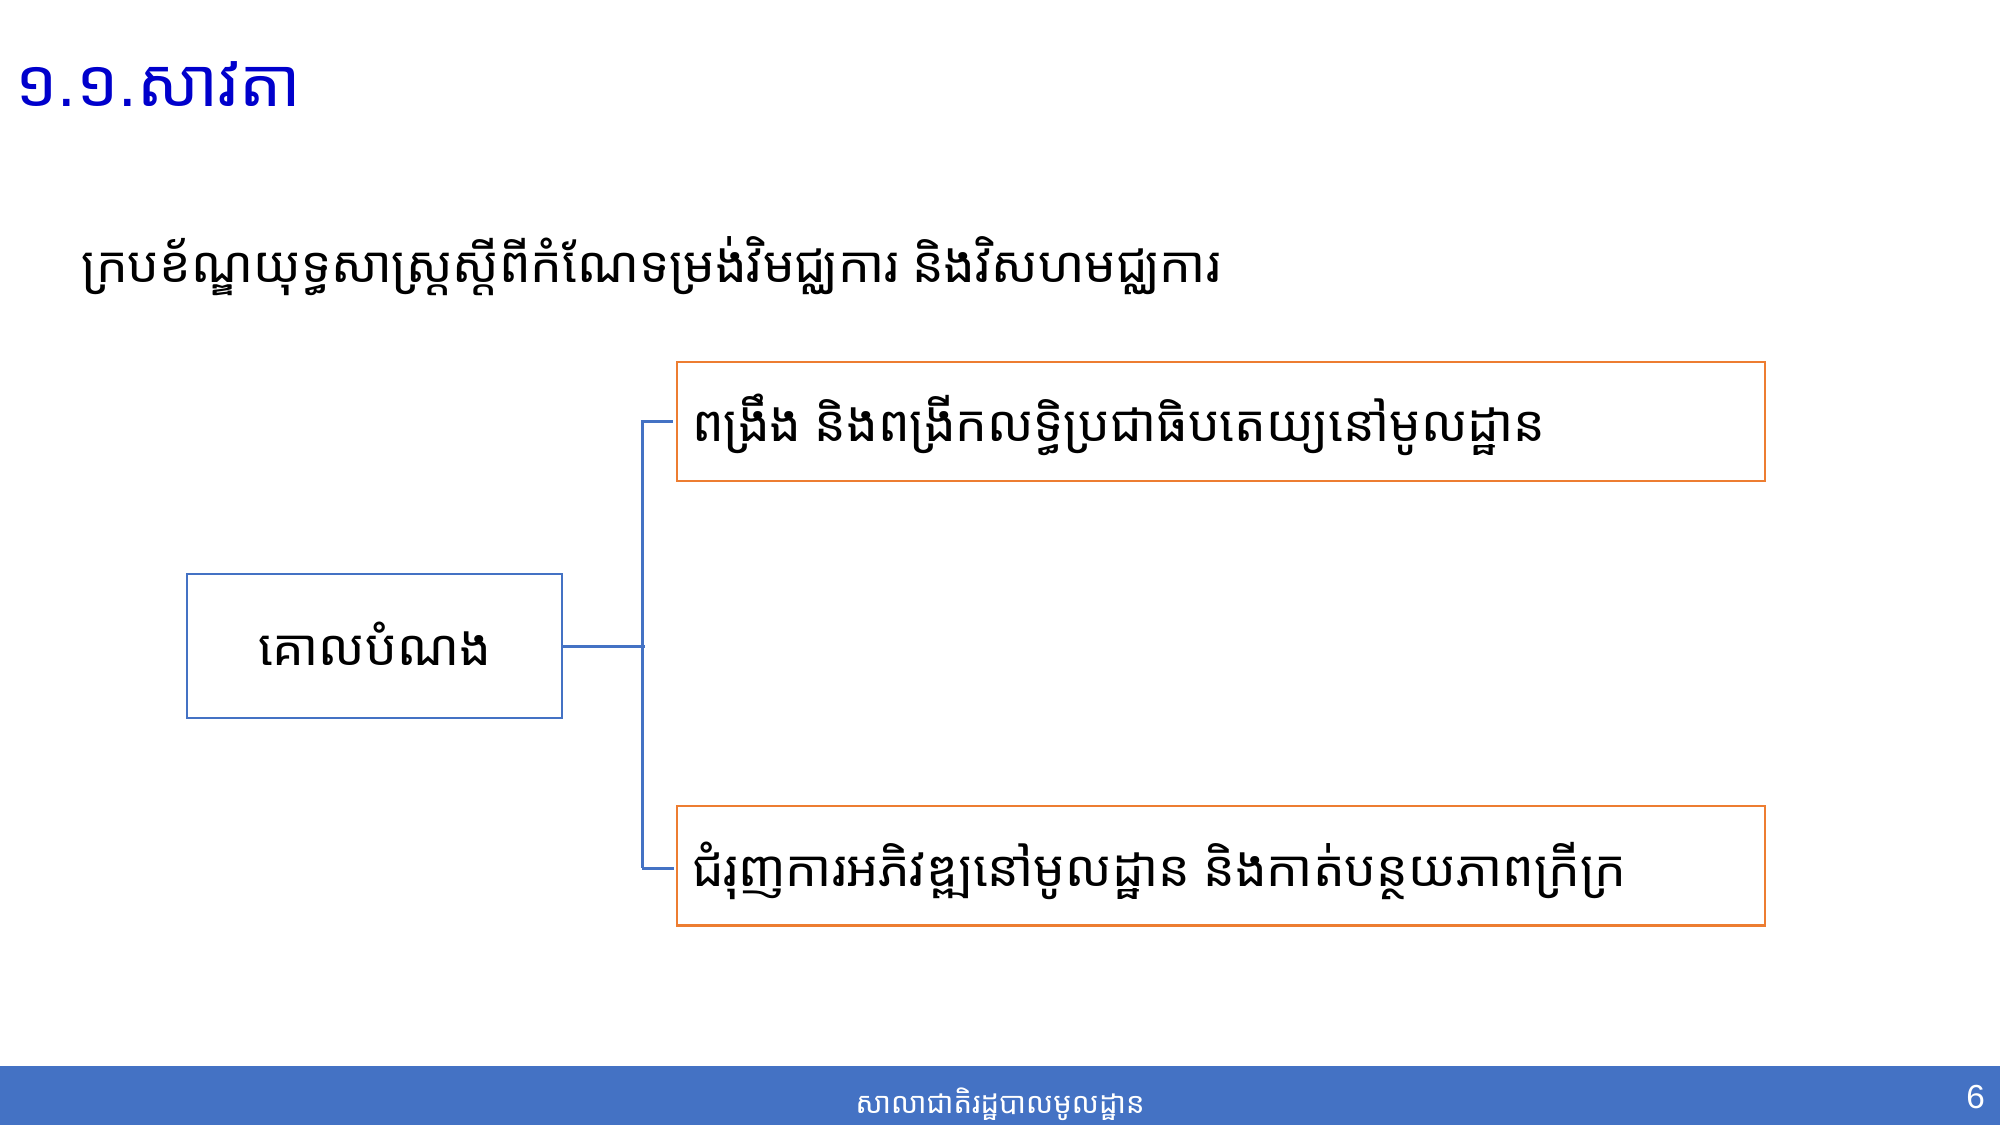

១.១.សាវតា
ក្របខ័ណ្ឌយុទ្ធសាស្រ្តស្តីពីកំណែទម្រង់វិមជ្ឈការ ​និងវិសហមជ្ឈការ
ពង្រឹង និងពង្រីកលទ្ធិប្រជាធិបតេយ្យនៅមូលដ្ឋាន
គោលបំណង
ជំរុញការអភិវឌ្ឍនៅមូលដ្ឋាន និងកាត់បន្ថយភាពក្រីក្រ
6